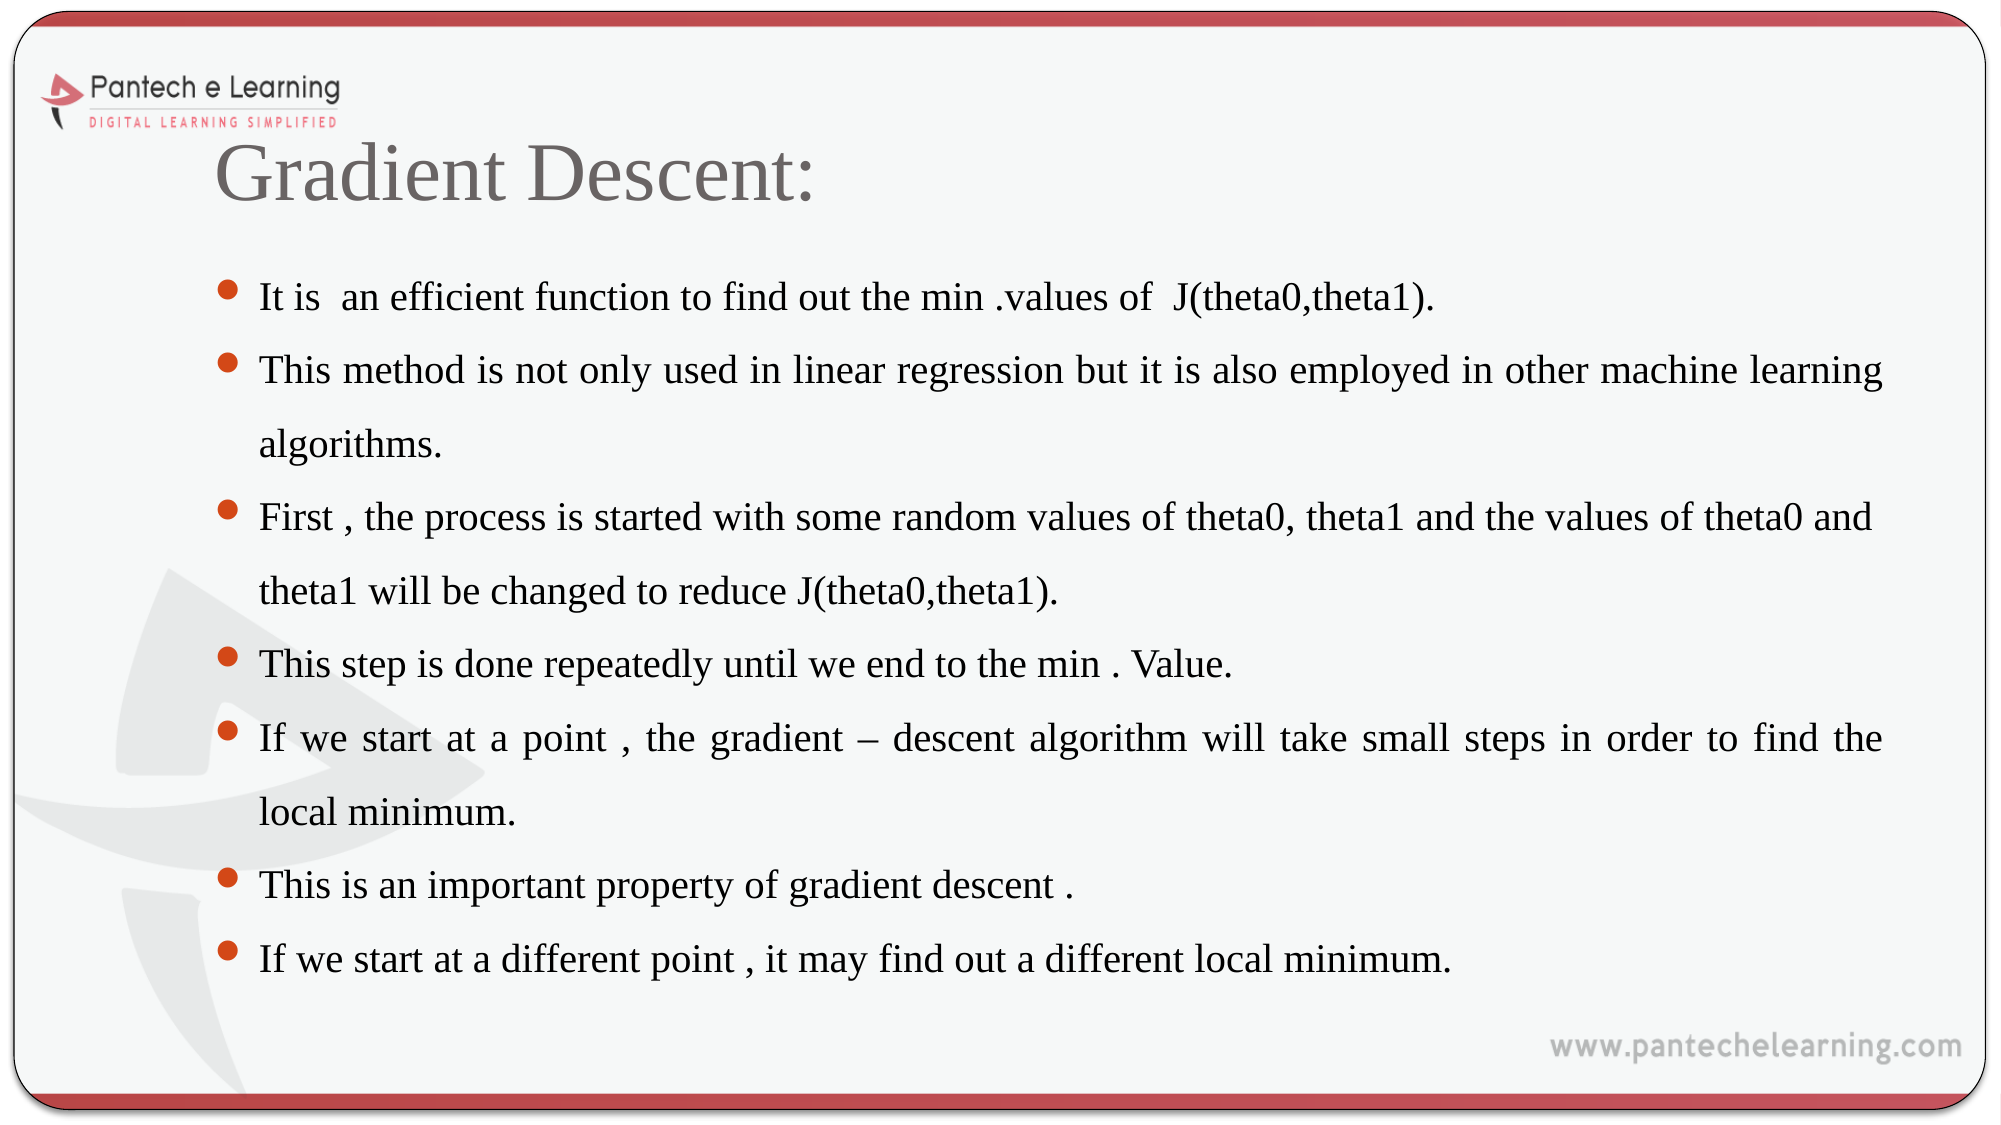

# Gradient Descent:
It is  an efficient function to find out the min .values of  J(theta0,theta1).
This method is not only used in linear regression but it is also employed in other machine learning algorithms.
First , the process is started with some random values of theta0, theta1 and the values of theta0 and  theta1 will be changed to reduce J(theta0,theta1).
This step is done repeatedly until we end to the min . Value.
If we start at a point , the gradient – descent algorithm will take small steps in order to find the local minimum.
This is an important property of gradient descent .
If we start at a different point , it may find out a different local minimum.